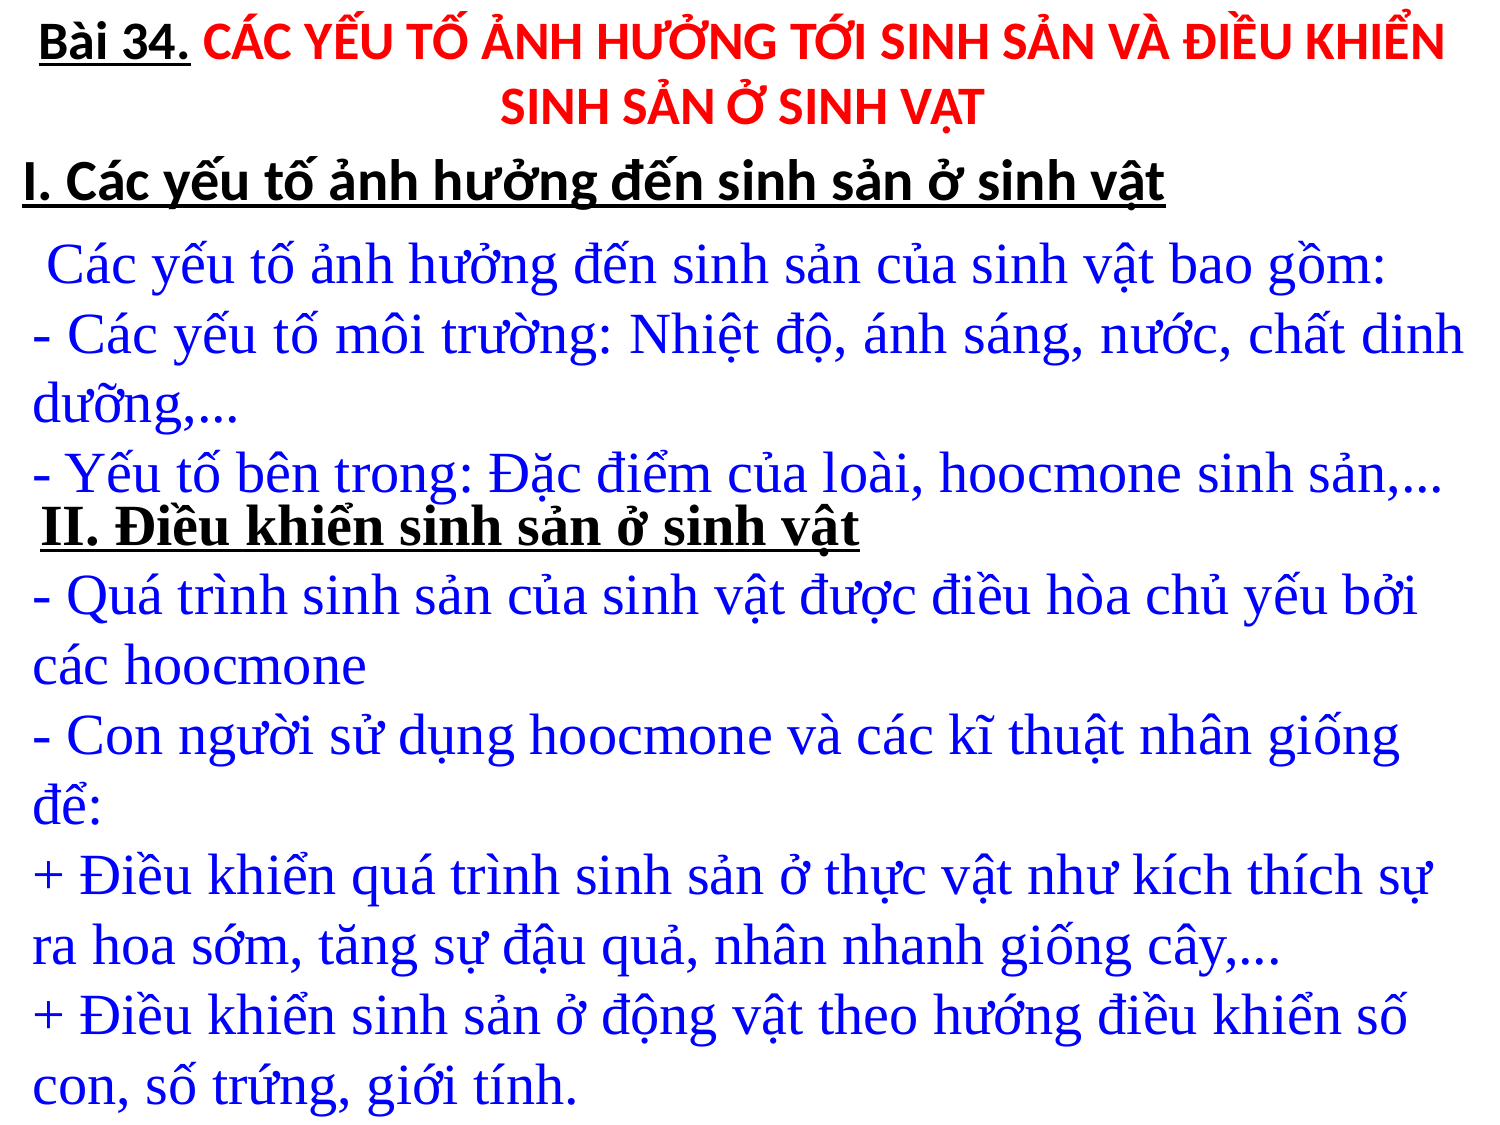

Bài 34. CÁC YẾU TỐ ẢNH HƯỞNG TỚI SINH SẢN VÀ ĐIỀU KHIỂN SINH SẢN Ở SINH VẬT
I. Các yếu tố ảnh hưởng đến sinh sản ở sinh vật
 Các yếu tố ảnh hưởng đến sinh sản của sinh vật bao gồm:
- Các yếu tố môi trường: Nhiệt độ, ánh sáng, nước, chất dinh dưỡng,...
- Yếu tố bên trong: Đặc điểm của loài, hoocmone sinh sản,...
II. Điều khiển sinh sản ở sinh vật
- Quá trình sinh sản của sinh vật được điều hòa chủ yếu bởi các hoocmone
- Con người sử dụng hoocmone và các kĩ thuật nhân giống để:
+ Điều khiển quá trình sinh sản ở thực vật như kích thích sự ra hoa sớm, tăng sự đậu quả, nhân nhanh giống cây,...
+ Điều khiển sinh sản ở động vật theo hướng điều khiển số con, số trứng, giới tính.